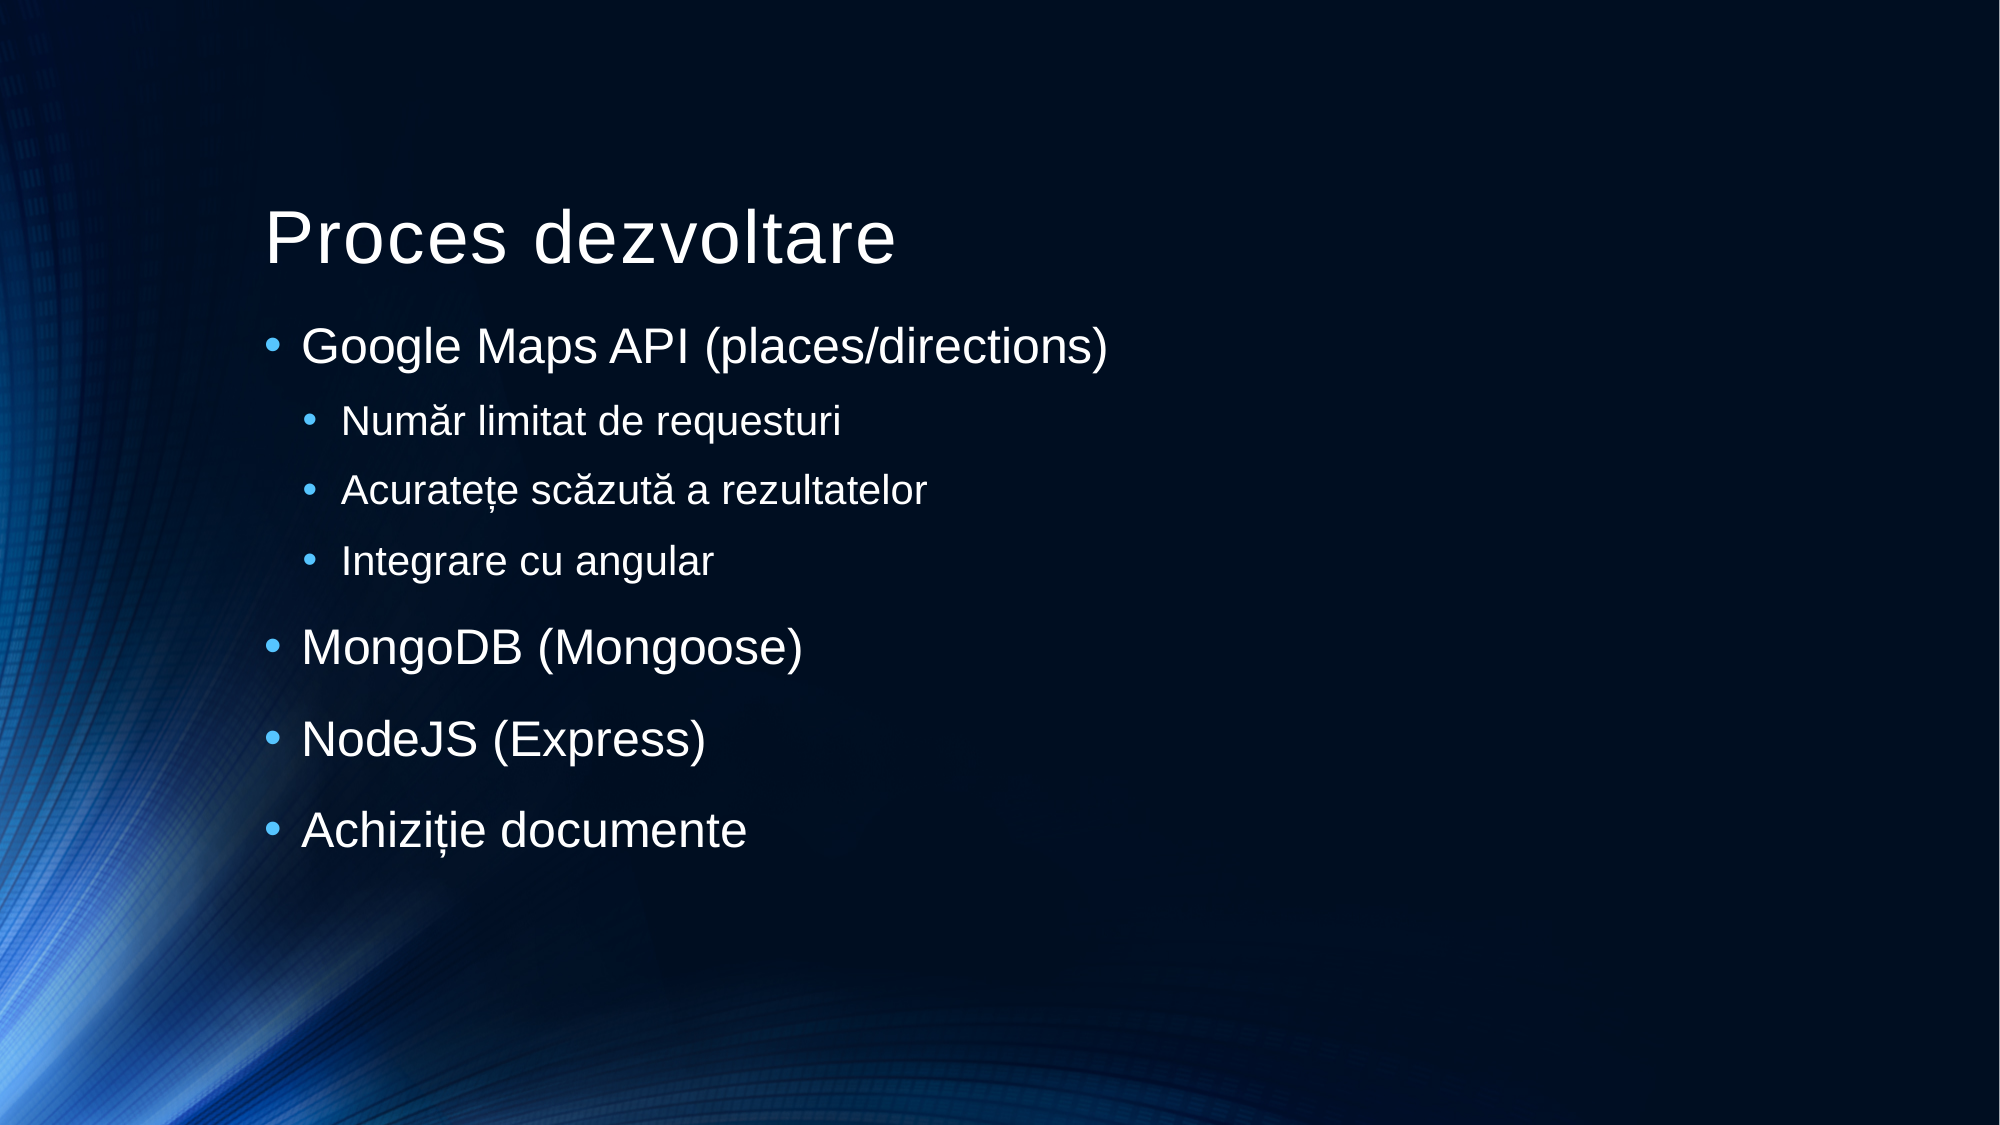

# Proces dezvoltare
Google Maps API (places/directions)
Număr limitat de requesturi
Acuratețe scăzută a rezultatelor
Integrare cu angular
MongoDB (Mongoose)
NodeJS (Express)
Achiziție documente